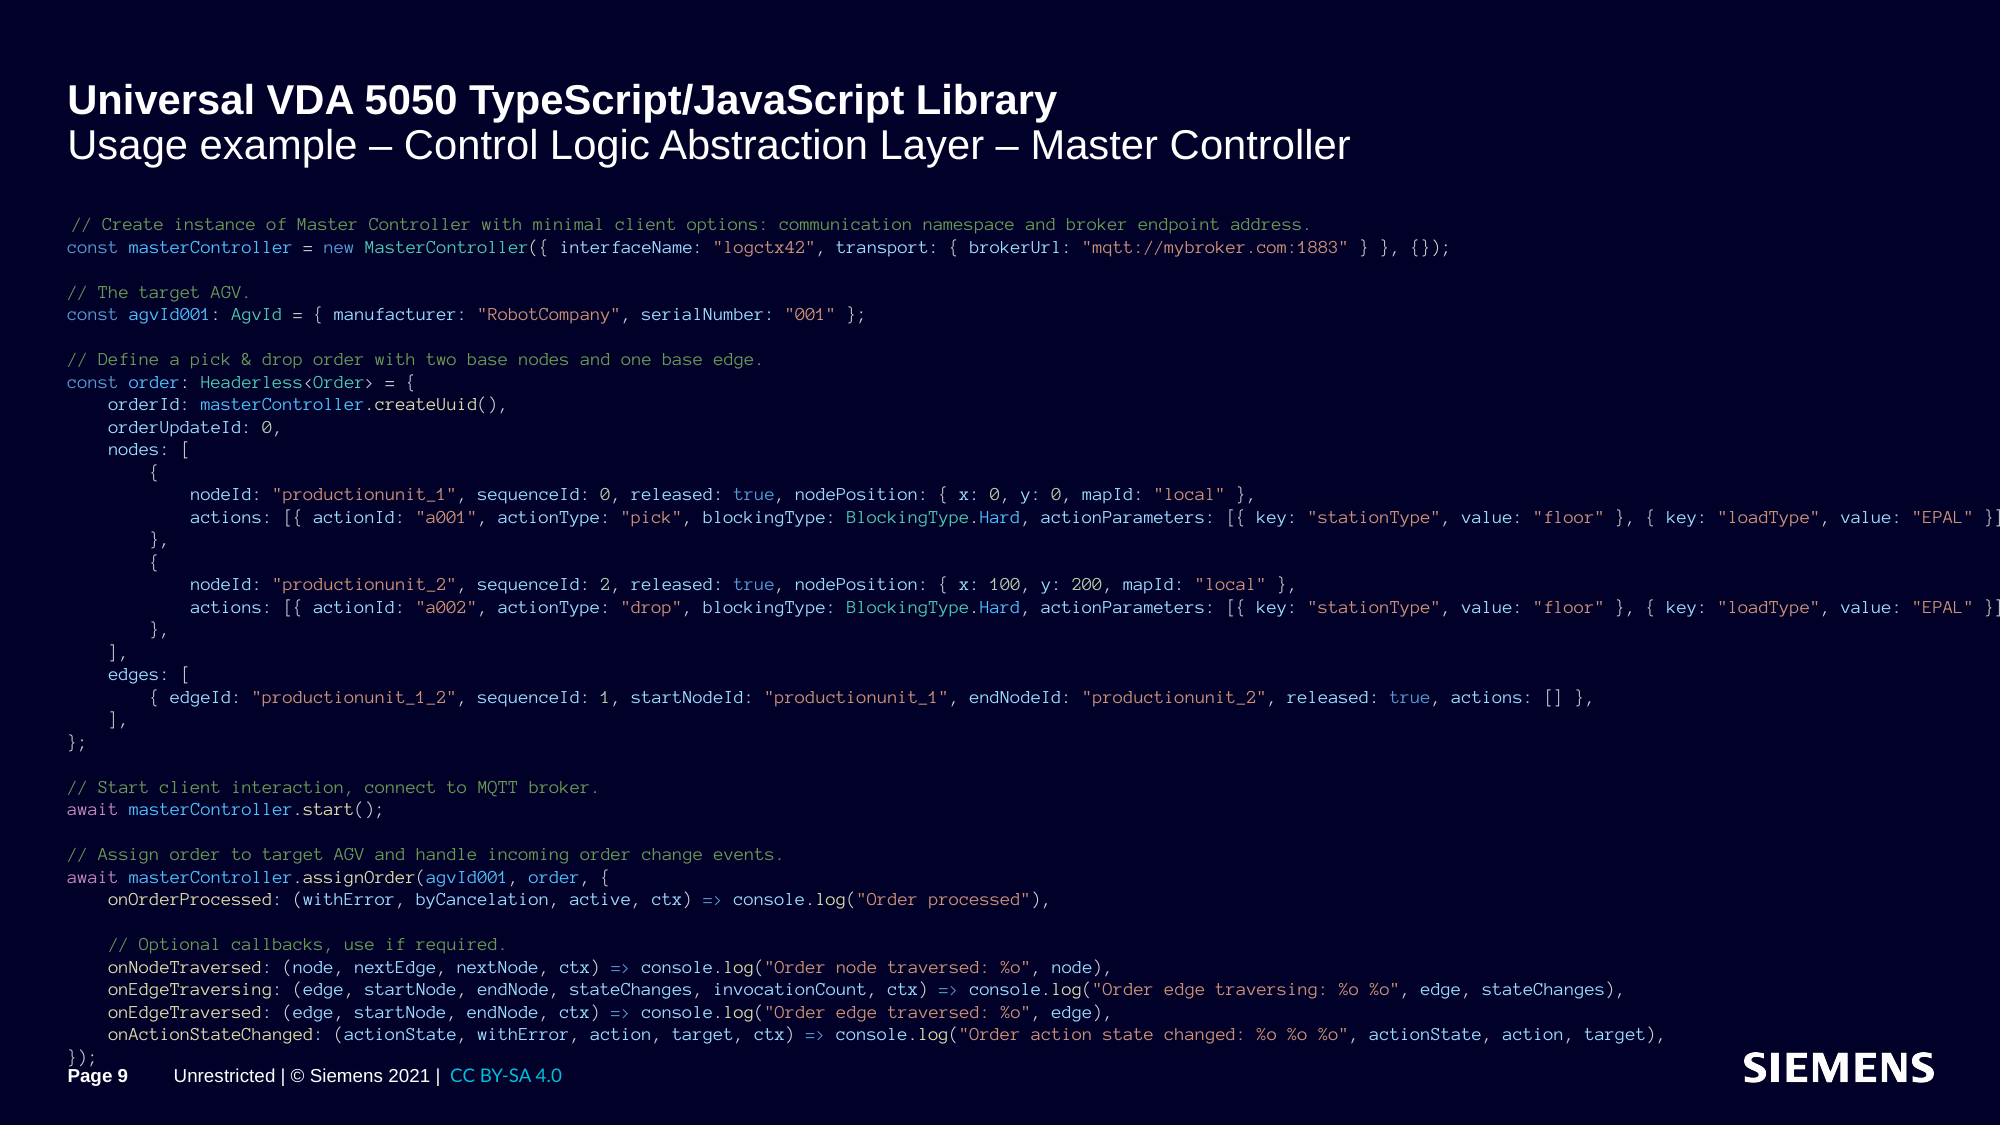

# Universal VDA 5050 TypeScript/JavaScript Library Usage example – Control Logic Abstraction Layer – Master Controller
    // Create instance of Master Controller with minimal client options: communication namespace and broker endpoint address.
    const masterController = new MasterController({ interfaceName: "logctx42", transport: { brokerUrl: "mqtt://mybroker.com:1883" } }, {});
    // The target AGV.
    const agvId001: AgvId = { manufacturer: "RobotCompany", serialNumber: "001" };
    // Define a pick & drop order with two base nodes and one base edge.
    const order: Headerless<Order> = {
        orderId: masterController.createUuid(),
        orderUpdateId: 0,
        nodes: [
            {
                nodeId: "productionunit_1", sequenceId: 0, released: true, nodePosition: { x: 0, y: 0, mapId: "local" },
                actions: [{ actionId: "a001", actionType: "pick", blockingType: BlockingType.Hard, actionParameters: [{ key: "stationType", value: "floor" }, { key: "loadType", value: "EPAL" }] }],
            },
            {
                nodeId: "productionunit_2", sequenceId: 2, released: true, nodePosition: { x: 100, y: 200, mapId: "local" },
                actions: [{ actionId: "a002", actionType: "drop", blockingType: BlockingType.Hard, actionParameters: [{ key: "stationType", value: "floor" }, { key: "loadType", value: "EPAL" }] }],
            },
        ],
        edges: [
            { edgeId: "productionunit_1_2", sequenceId: 1, startNodeId: "productionunit_1", endNodeId: "productionunit_2", released: true, actions: [] },
        ],
    };
    // Start client interaction, connect to MQTT broker.
    await masterController.start();
    // Assign order to target AGV and handle incoming order change events.
    await masterController.assignOrder(agvId001, order, {
        onOrderProcessed: (withError, byCancelation, active, ctx) => console.log("Order processed"),
        // Optional callbacks, use if required.
        onNodeTraversed: (node, nextEdge, nextNode, ctx) => console.log("Order node traversed: %o", node),
        onEdgeTraversing: (edge, startNode, endNode, stateChanges, invocationCount, ctx) => console.log("Order edge traversing: %o %o", edge, stateChanges),
        onEdgeTraversed: (edge, startNode, endNode, ctx) => console.log("Order edge traversed: %o", edge),
        onActionStateChanged: (actionState, withError, action, target, ctx) => console.log("Order action state changed: %o %o %o", actionState, action, target),
    });
Page 9
Unrestricted | © Siemens 2021 |  CC BY-SA 4.0